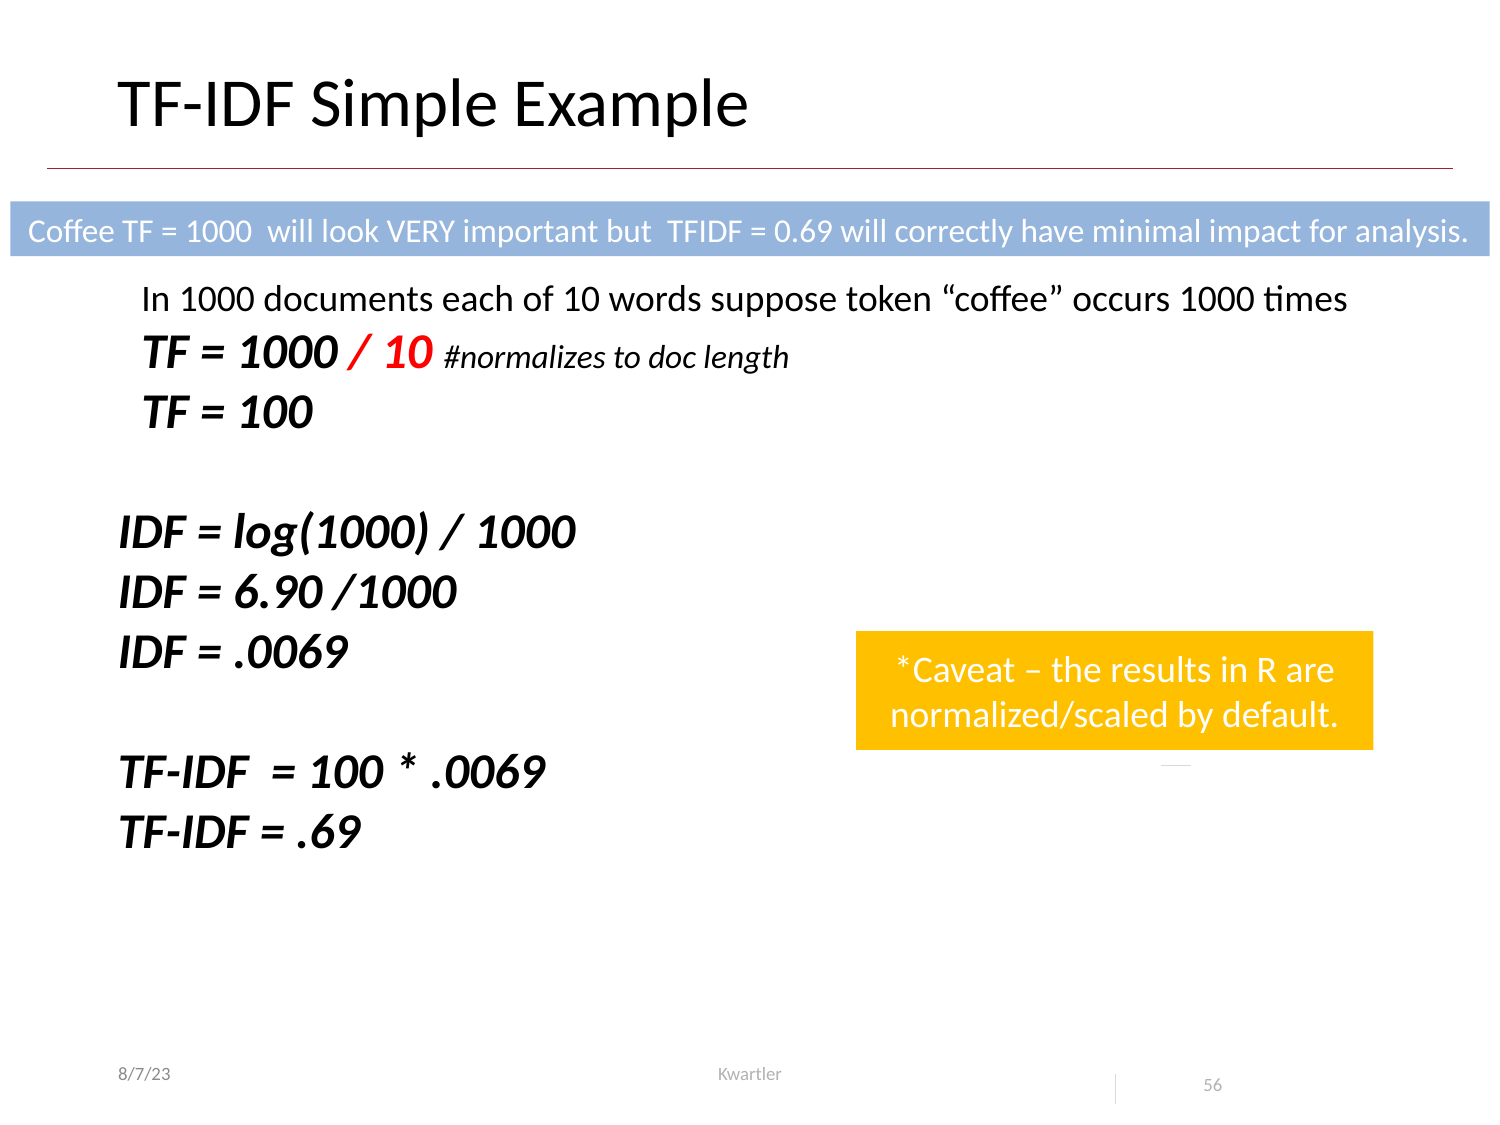

# TF-IDF Simple Example
Coffee TF = 1000  will look VERY important but  TFIDF = 0.69 will correctly have minimal impact for analysis.
In 1000 documents each of 10 words suppose token “coffee” occurs 1000 times
TF = 1000 / 10 #normalizes to doc length
TF = 100
IDF = log(1000) / 1000
IDF = 6.90 /1000
IDF = .0069
*Caveat – the results in R are normalized/scaled by default.
TF-IDF  = 100 * .0069
TF-IDF = .69
8/7/23
Kwartler
56